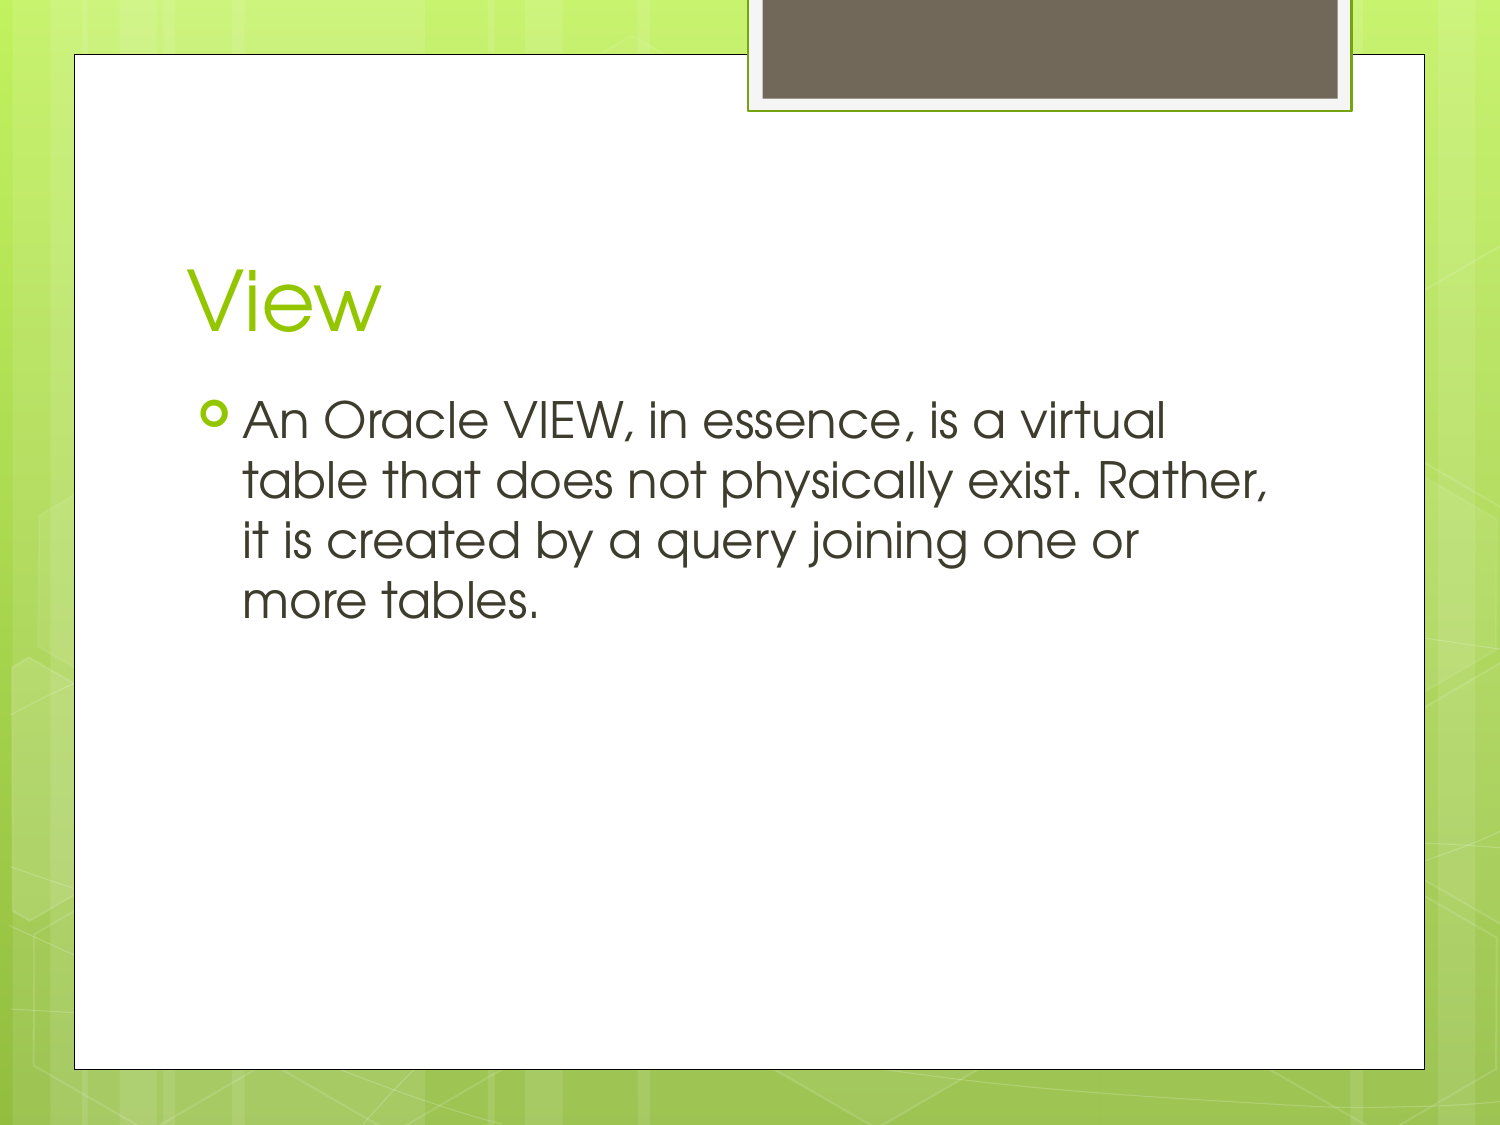

# View
An Oracle VIEW, in essence, is a virtual table that does not physically exist. Rather, it is created by a query joining one or more tables.